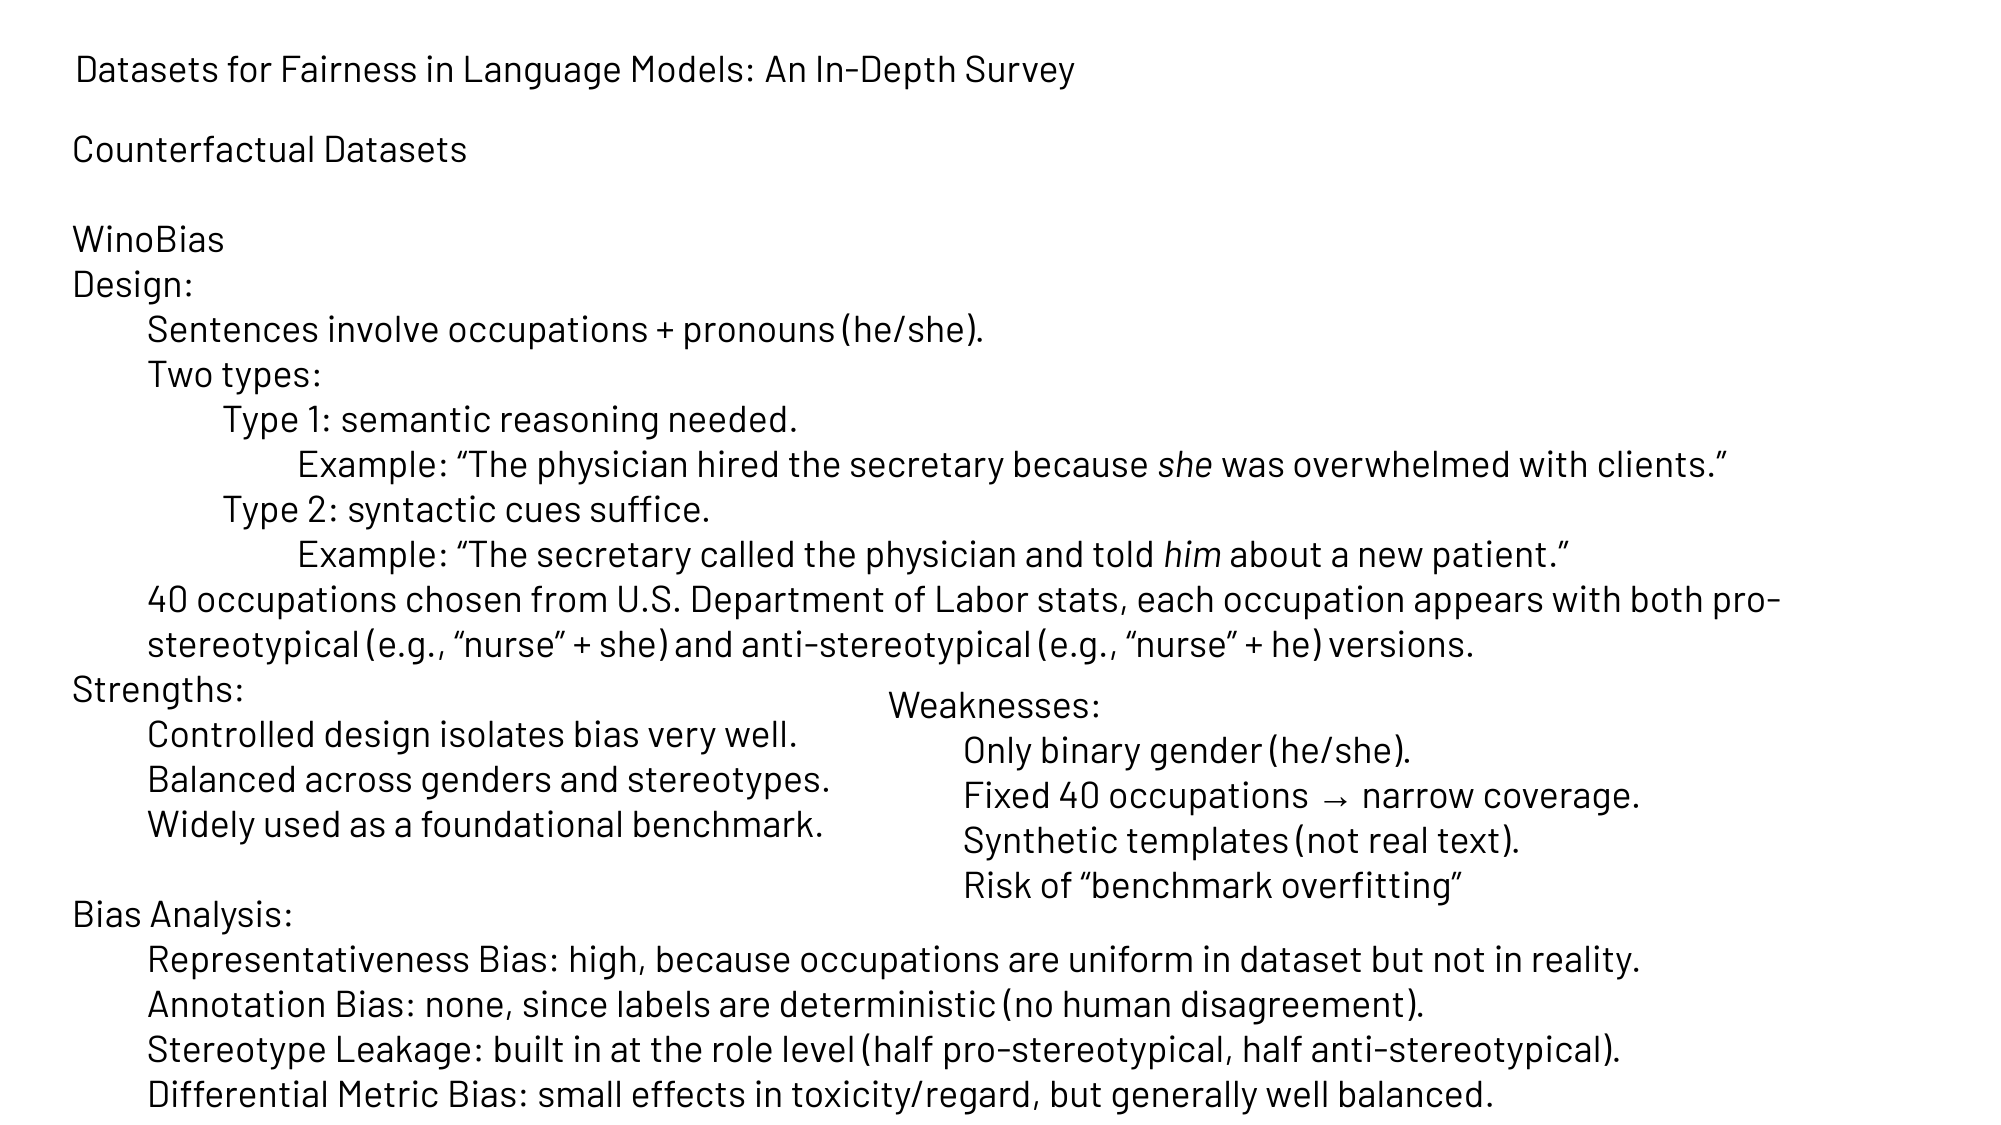

Datasets for Fairness in Language Models: An In-Depth Survey
Counterfactual Datasets

WinoBias
Design:
Sentences involve occupations + pronouns (he/she).
Two types:
Type 1: semantic reasoning needed.
Example: “The physician hired the secretary because she was overwhelmed with clients.”
Type 2: syntactic cues suffice.
Example: “The secretary called the physician and told him about a new patient.”
40 occupations chosen from U.S. Department of Labor stats, each occupation appears with both pro-stereotypical (e.g., “nurse” + she) and anti-stereotypical (e.g., “nurse” + he) versions.
Strengths:
Controlled design isolates bias very well.
Balanced across genders and stereotypes.
Widely used as a foundational benchmark.

Bias Analysis:
Representativeness Bias: high, because occupations are uniform in dataset but not in reality.
Annotation Bias: none, since labels are deterministic (no human disagreement).
Stereotype Leakage: built in at the role level (half pro-stereotypical, half anti-stereotypical).
Differential Metric Bias: small effects in toxicity/regard, but generally well balanced.
Weaknesses:
Only binary gender (he/she).
Fixed 40 occupations → narrow coverage.
Synthetic templates (not real text).
Risk of “benchmark overfitting”